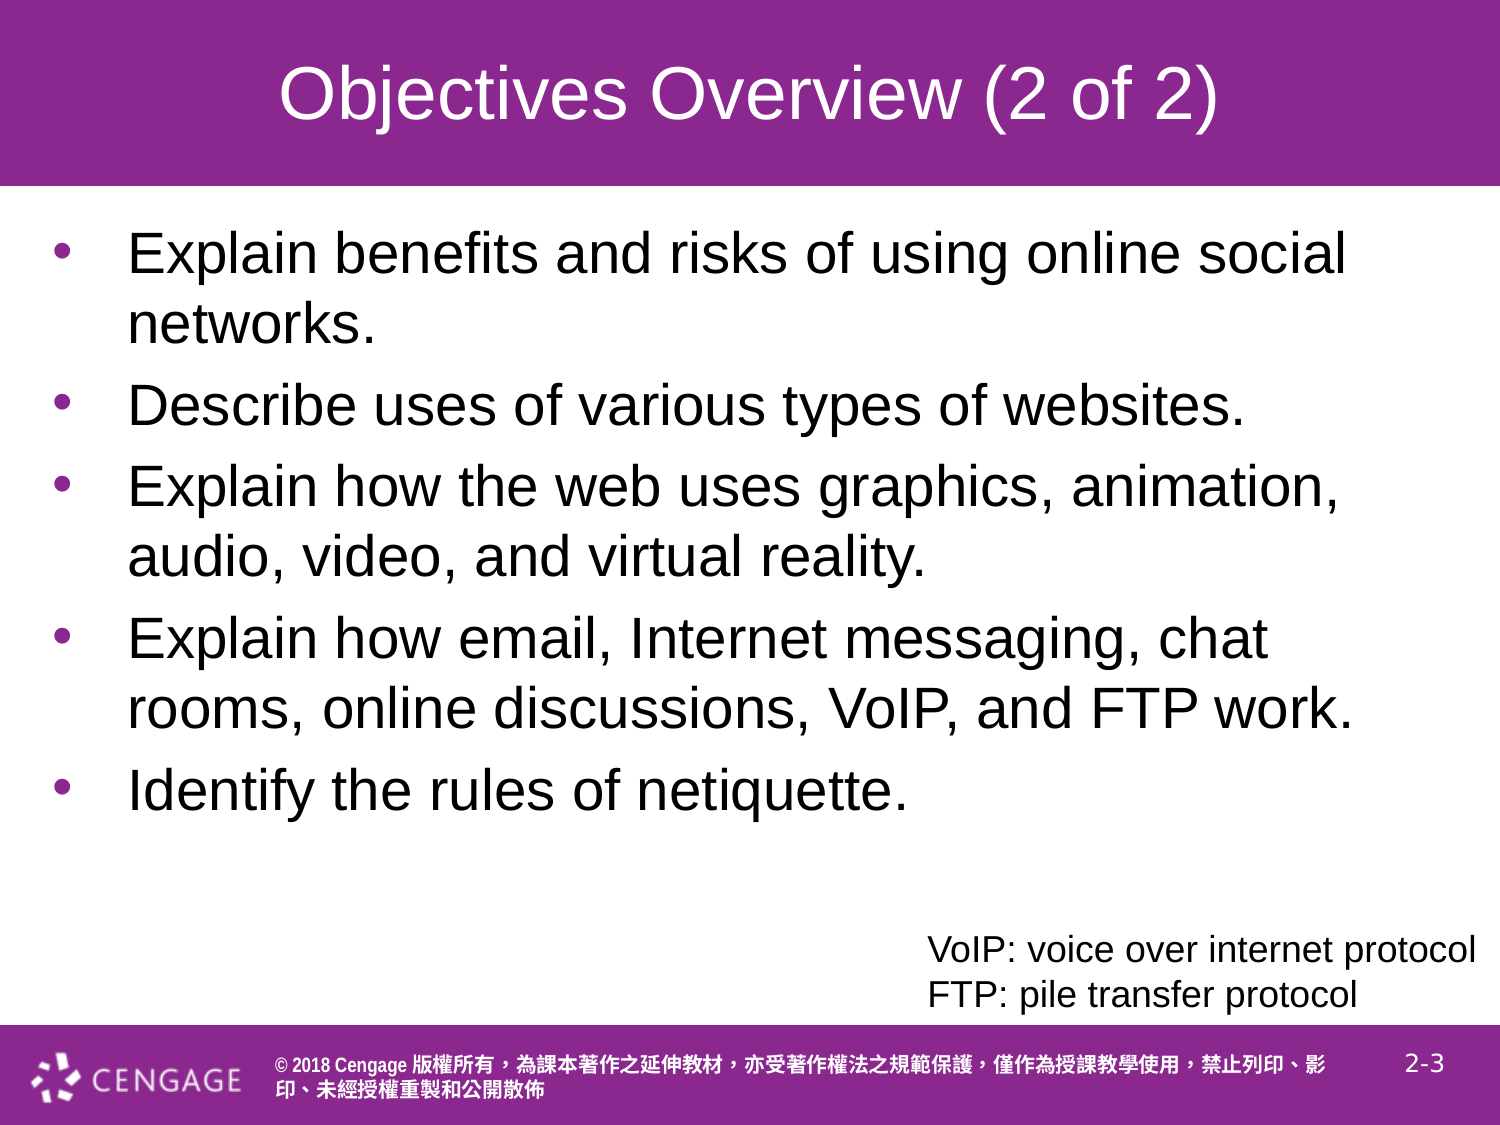

# Objectives Overview (2 of 2)
Explain benefits and risks of using online social networks.
Describe uses of various types of websites.
Explain how the web uses graphics, animation, audio, video, and virtual reality.
Explain how email, Internet messaging, chat rooms, online discussions, VoIP, and FTP work.
Identify the rules of netiquette.
VoIP: voice over internet protocol
FTP: pile transfer protocol